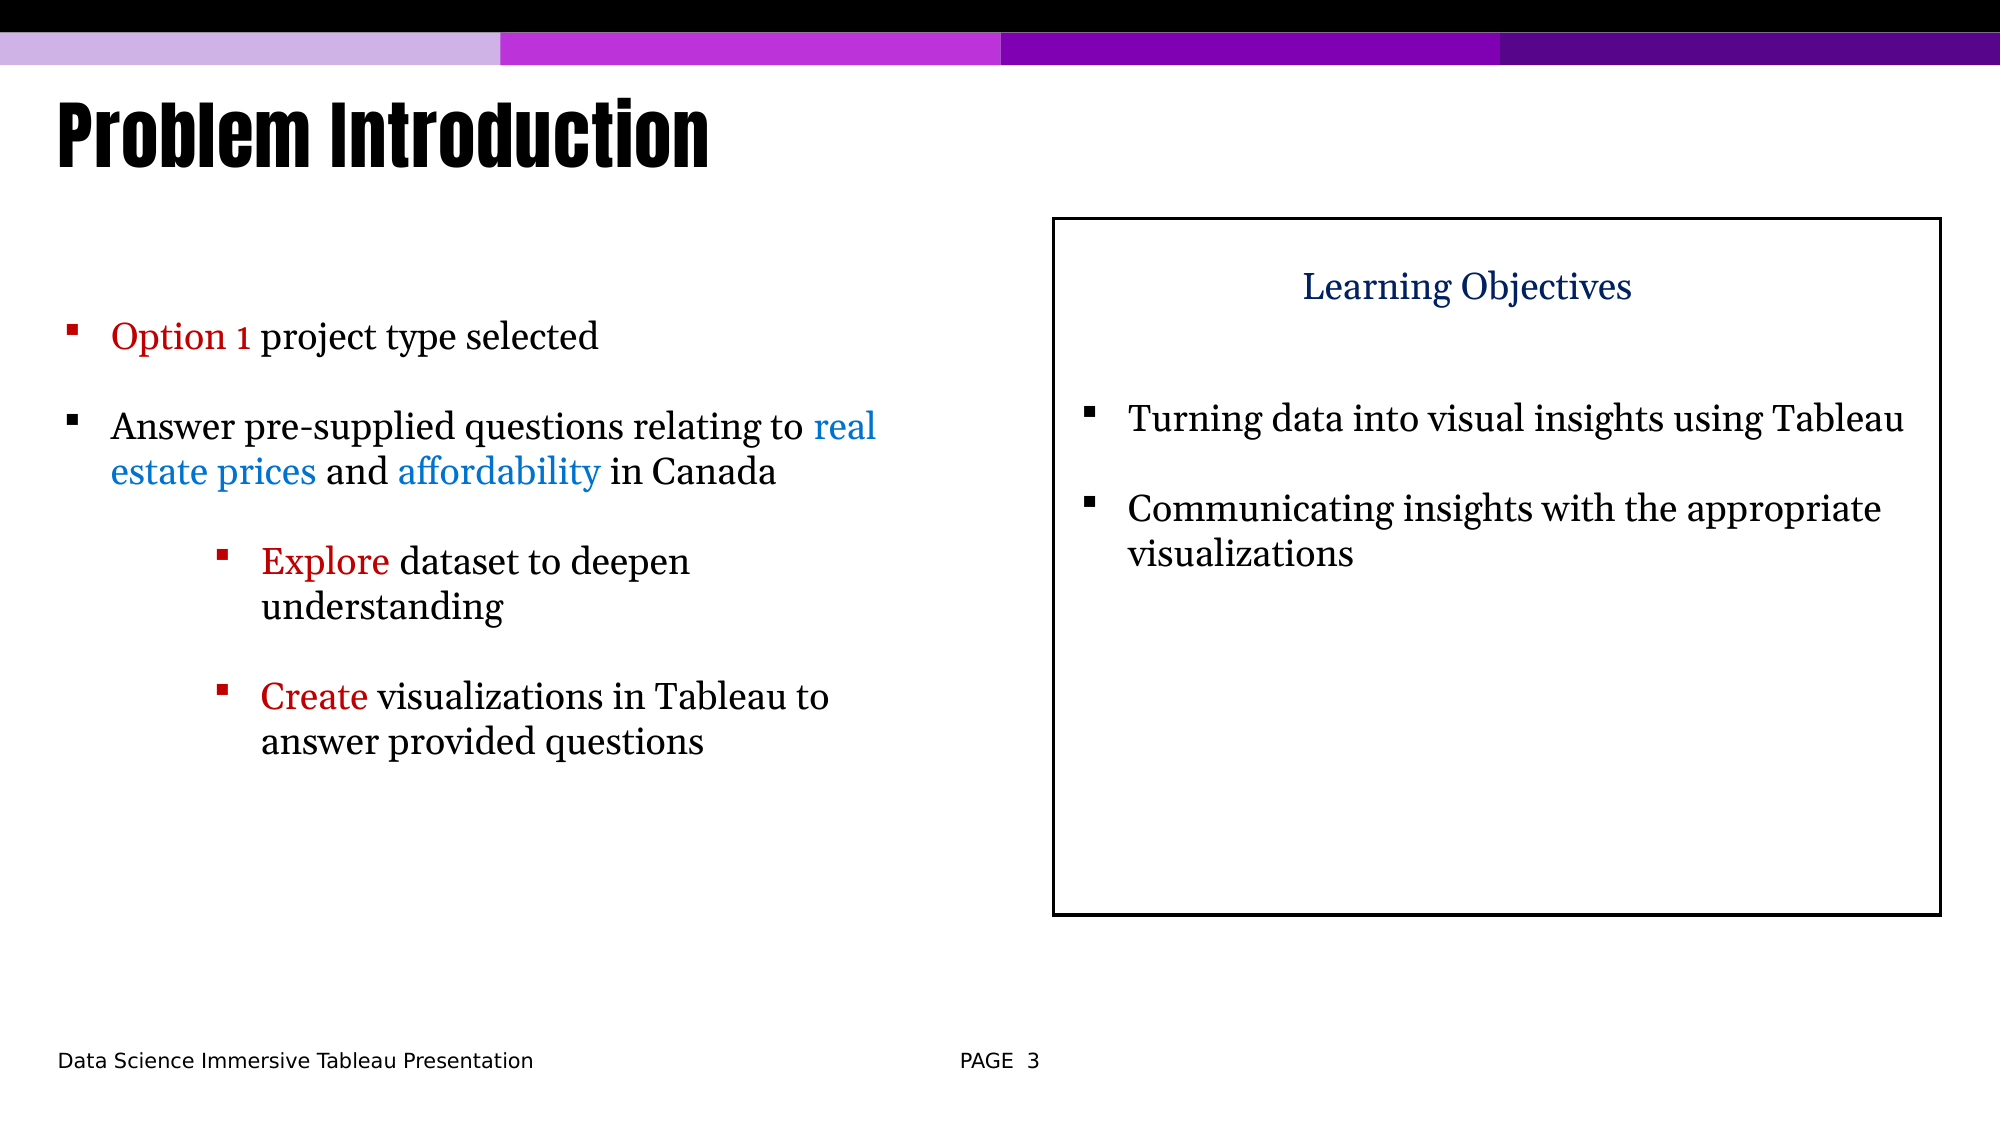

# Problem Introduction

Learning Objectives
Option 1 project type selected

Answer pre-supplied questions relating to real estate prices and affordability in Canada

Explore dataset to deepen understanding

Create visualizations in Tableau to answer provided questions

Turning data into visual insights using Tableau

Communicating insights with the appropriate visualizations

Data Science Immersive Tableau Presentation
3